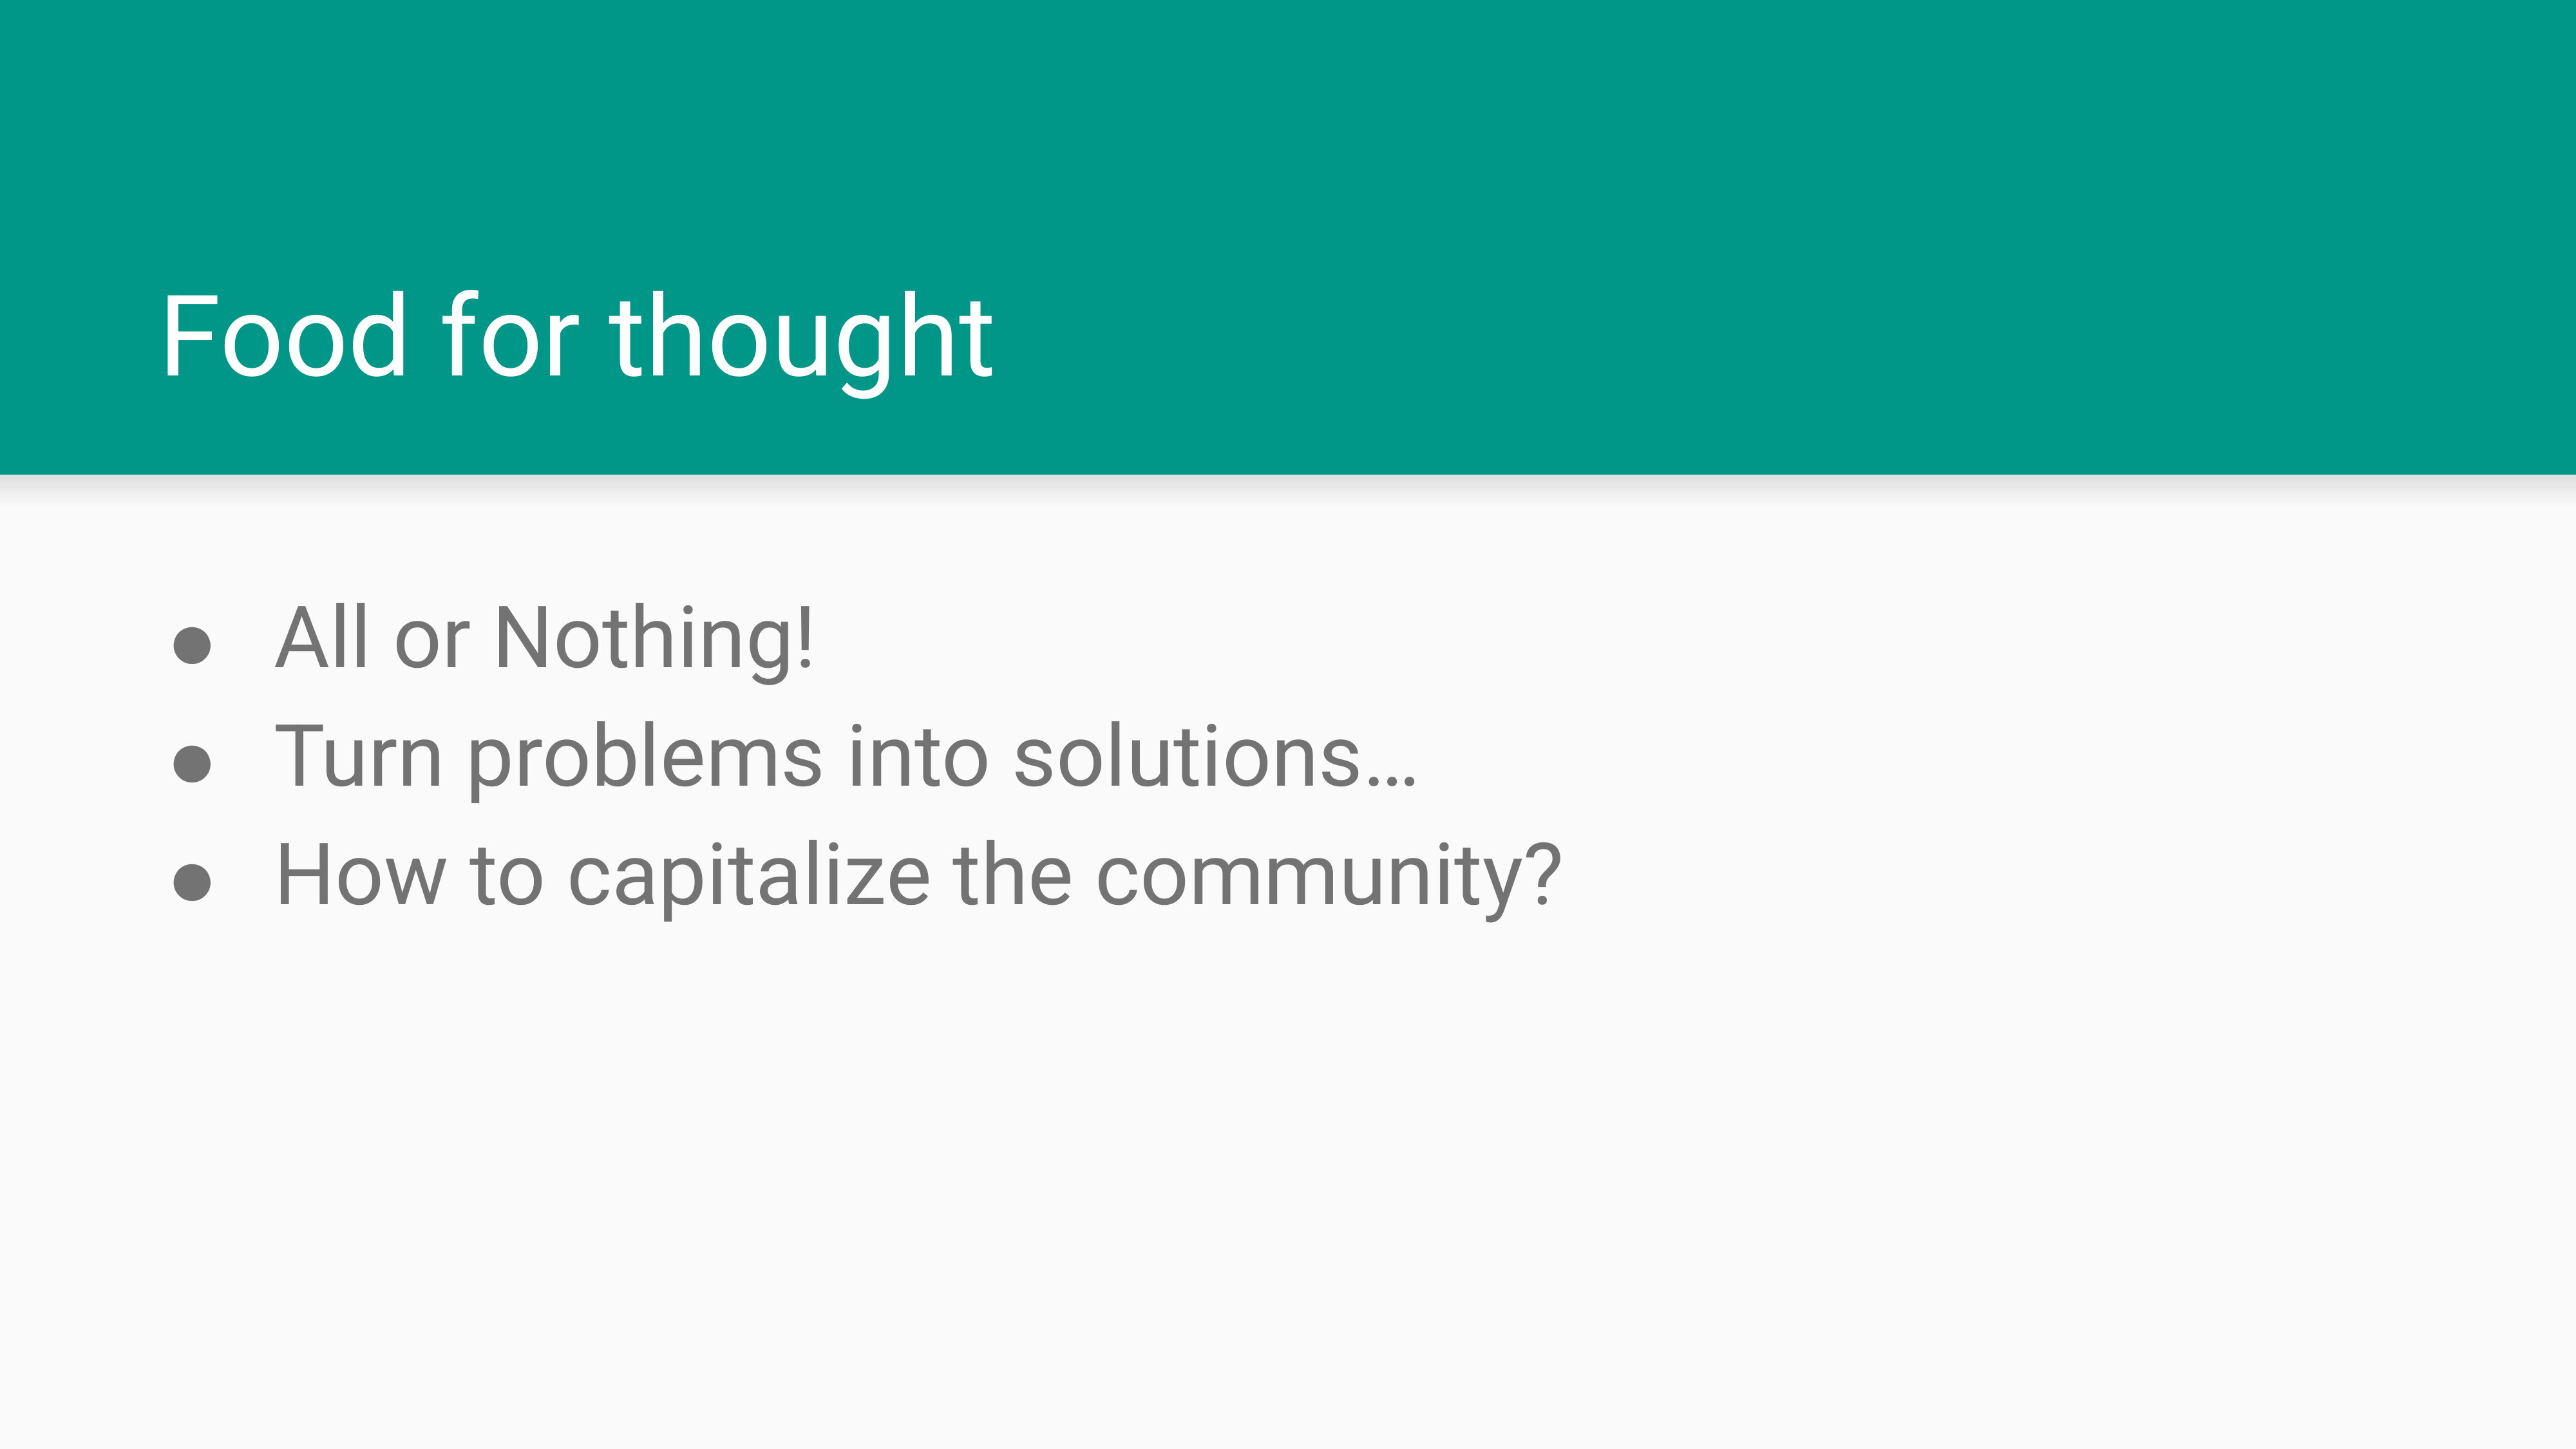

# Food for thought
All or Nothing!
Turn problems into solutions…
How to capitalize the community?
19